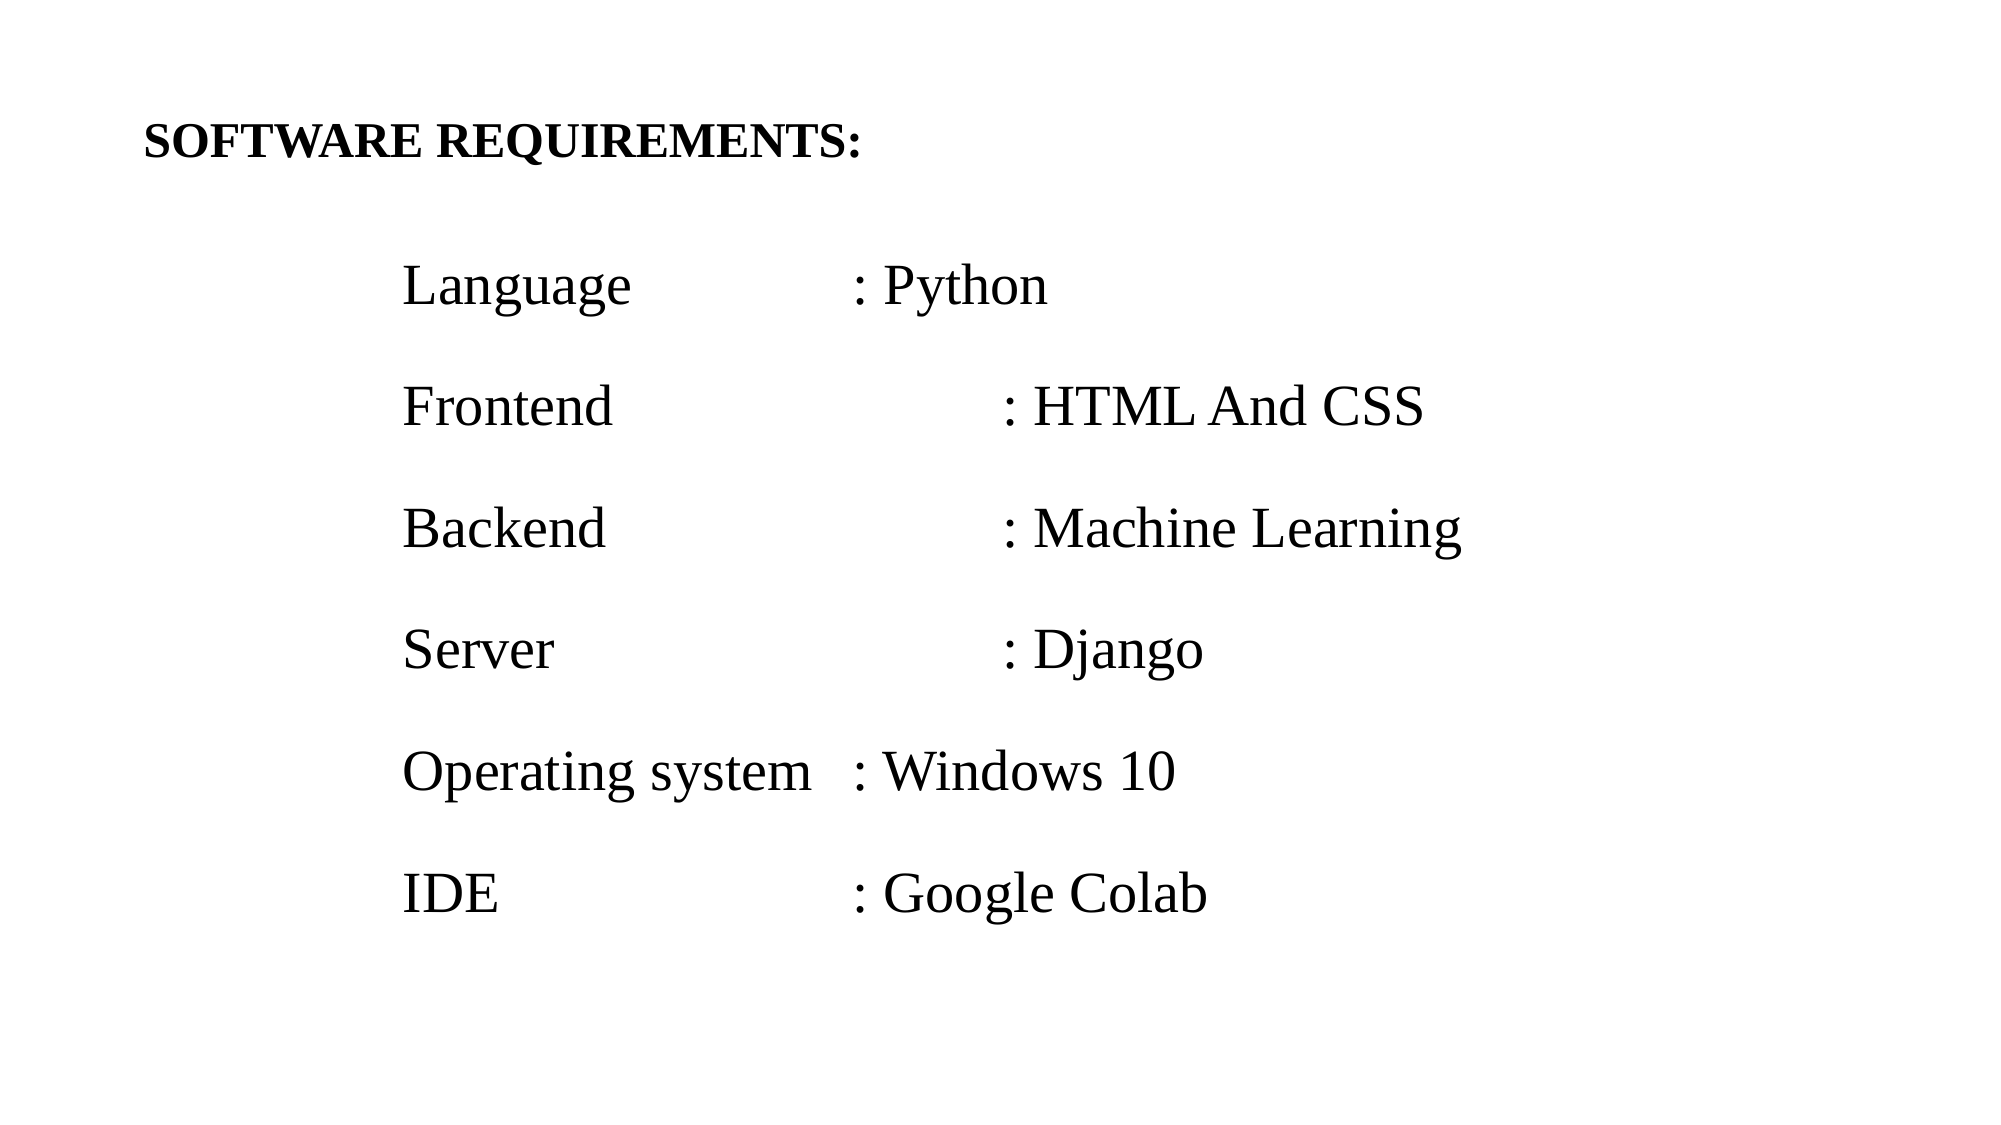

# SOFTWARE REQUIREMENTS:
Language		: Python
Frontend			: HTML And CSS
Backend			: Machine Learning
Server			: Django
Operating system 	: Windows 10
IDE			: Google Colab